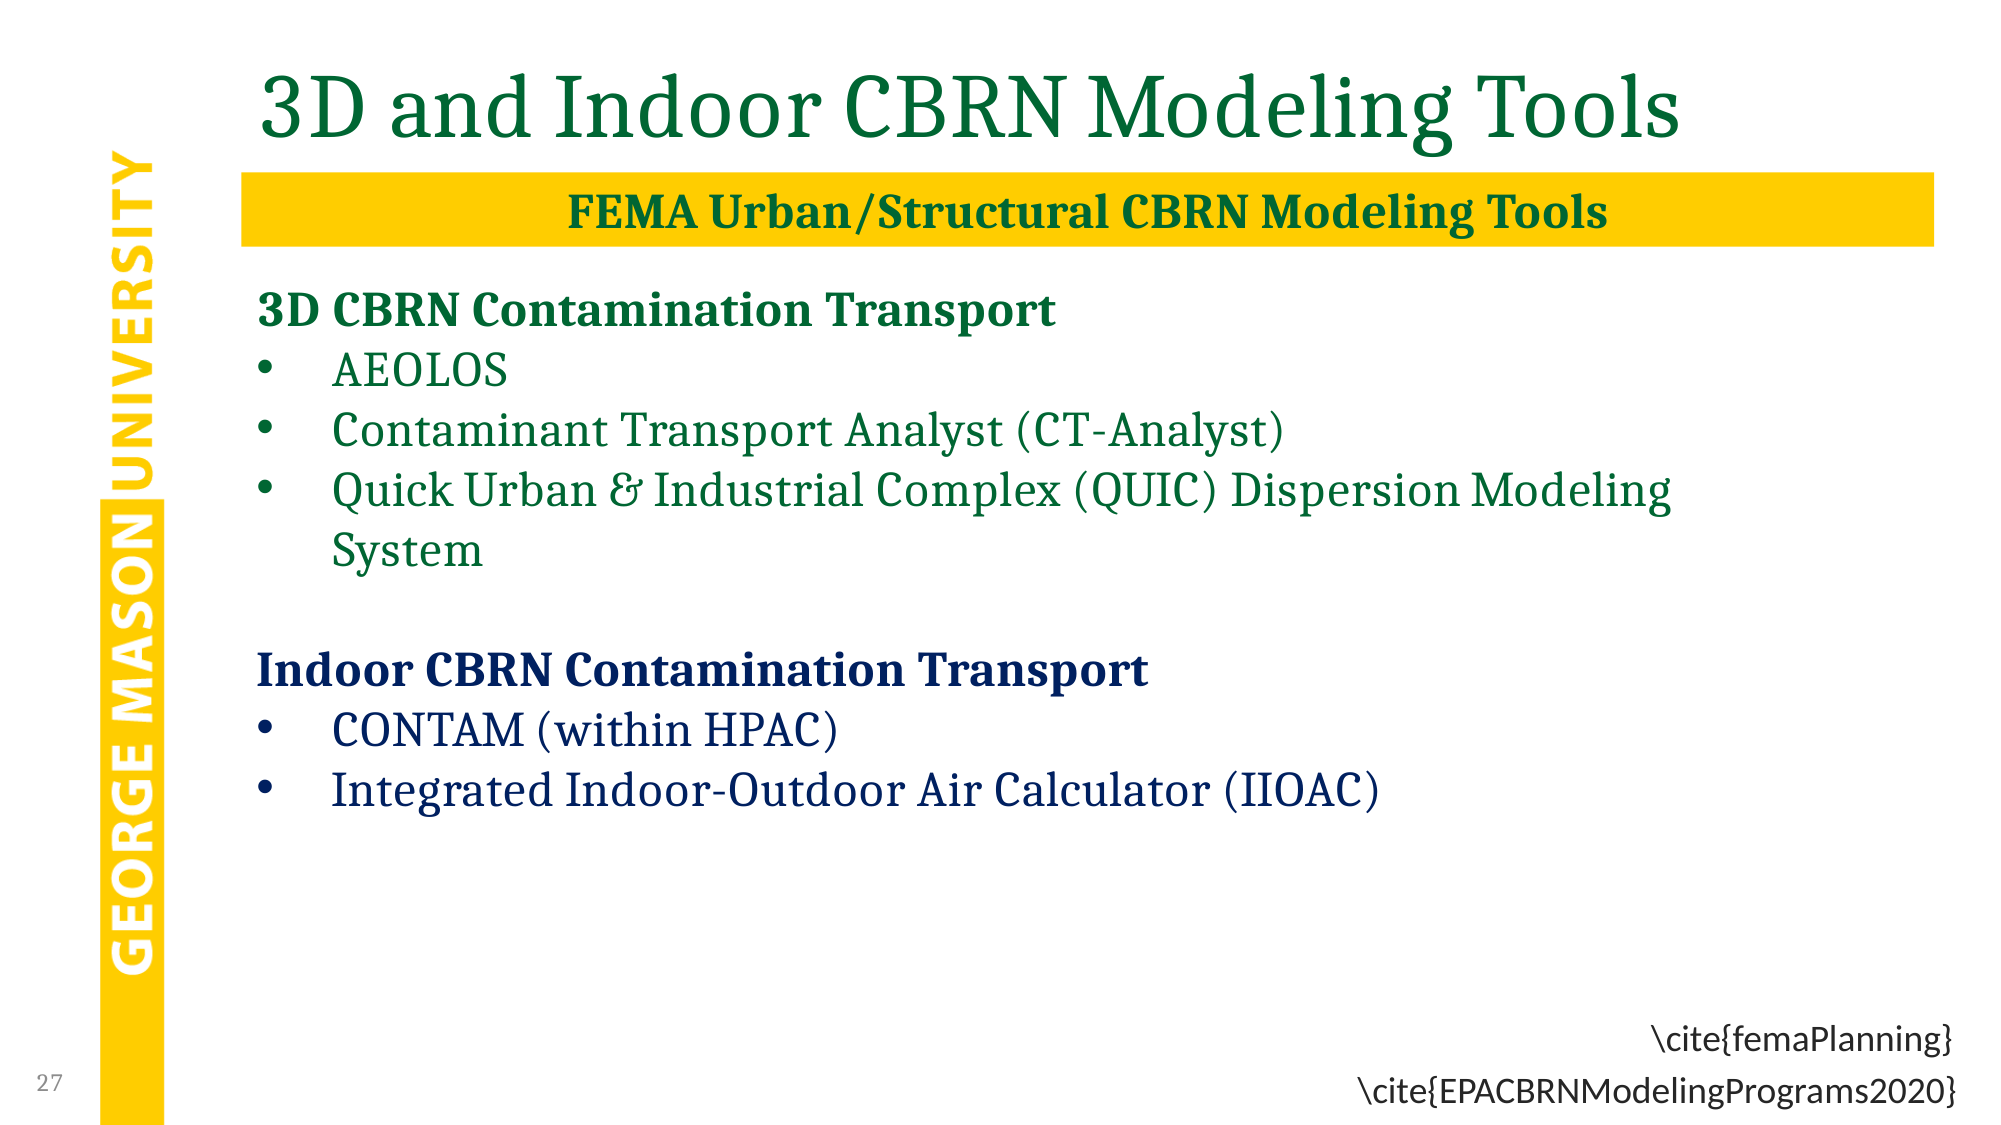

# 3D and Indoor CBRN Modeling Tools
FEMA Urban/Structural CBRN Modeling Tools
3D CBRN Contamination Transport
AEOLOS
Contaminant Transport Analyst (CT-Analyst)
Quick Urban & Industrial Complex (QUIC) Dispersion Modeling System

Indoor CBRN Contamination Transport
CONTAM (within HPAC)
Integrated Indoor-Outdoor Air Calculator (IIOAC)
\cite{femaPlanning}
27
\cite{EPACBRNModelingPrograms2020}